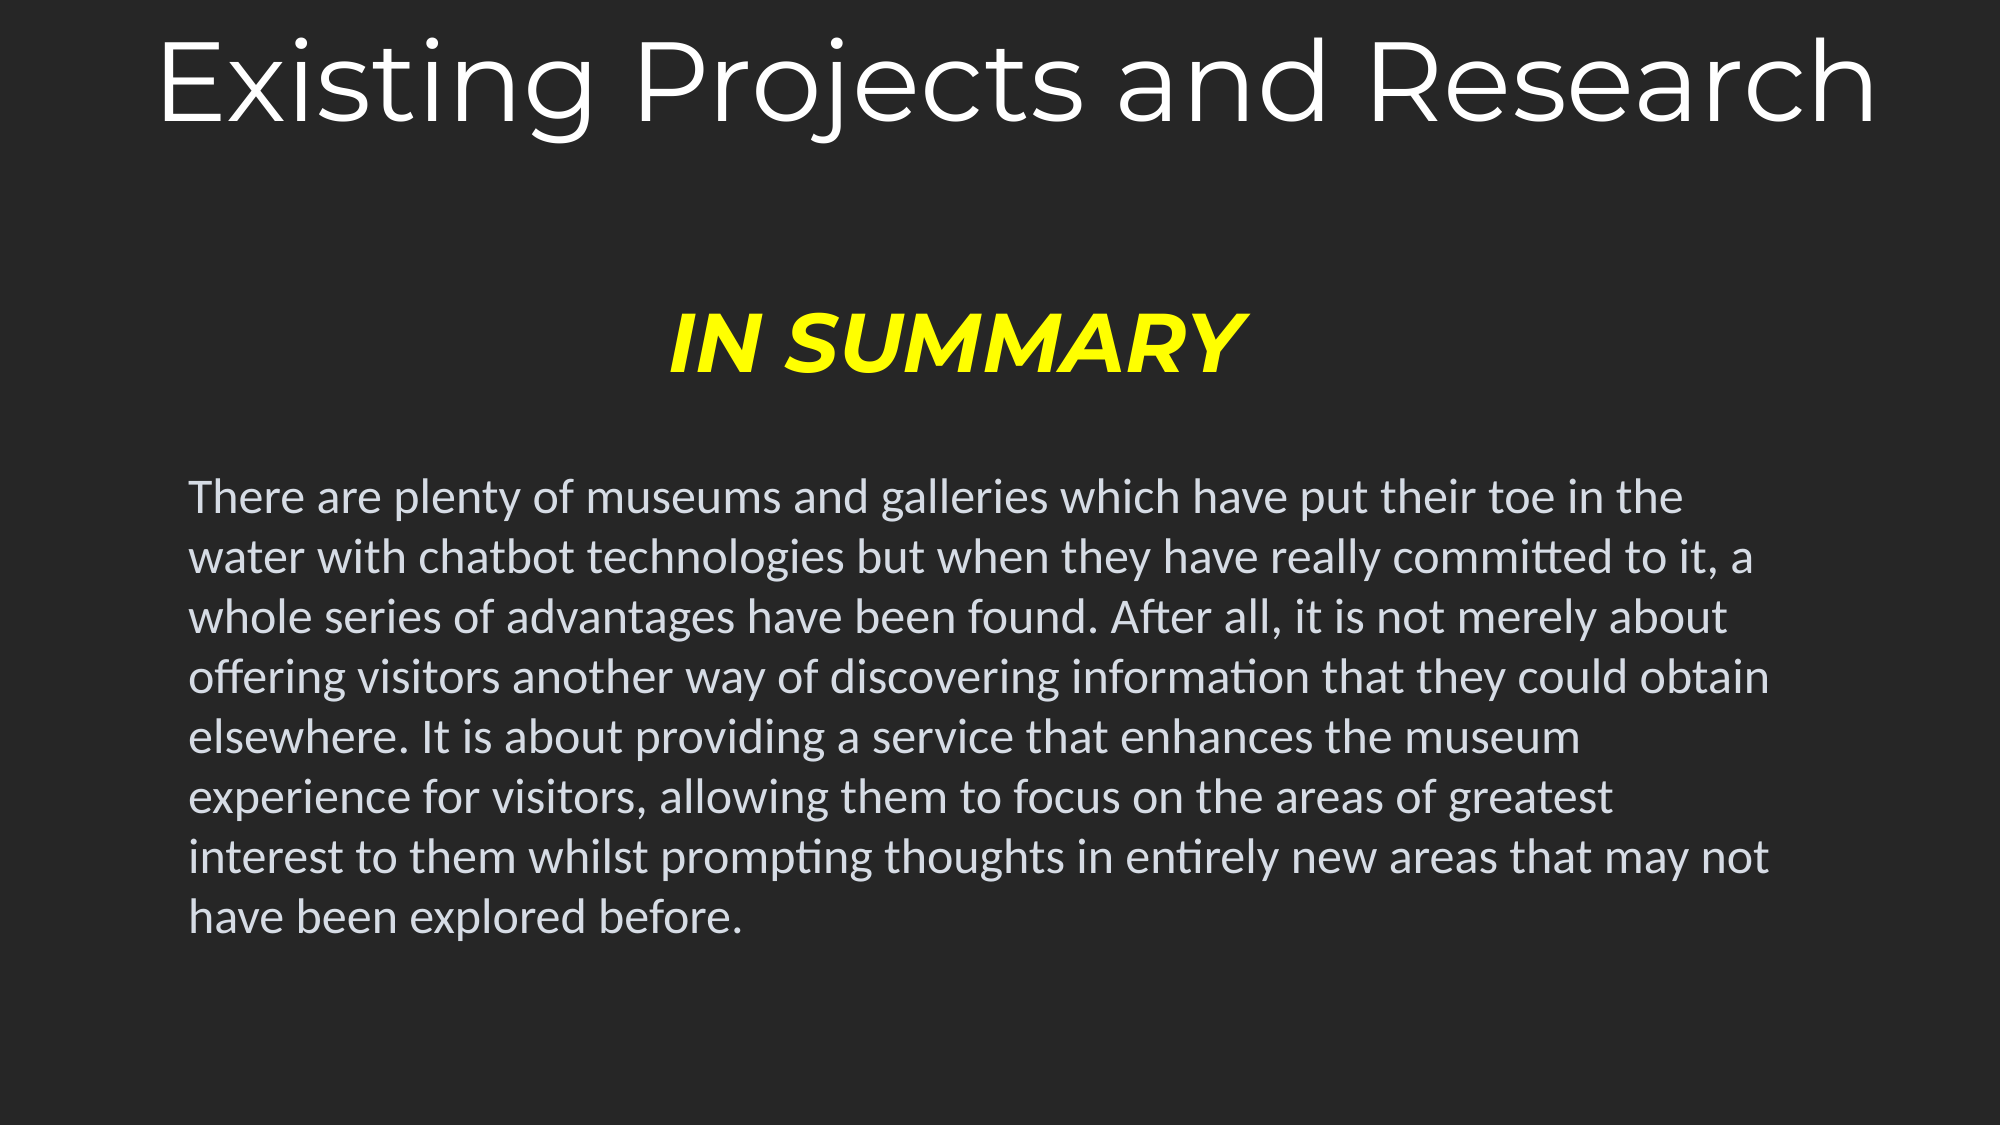

Existing Projects and Research

IN SUMMARY
There are plenty of museums and galleries which have put their toe in the water with chatbot technologies but when they have really committed to it, a whole series of advantages have been found. After all, it is not merely about offering visitors another way of discovering information that they could obtain elsewhere. It is about providing a service that enhances the museum experience for visitors, allowing them to focus on the areas of greatest interest to them whilst prompting thoughts in entirely new areas that may not have been explored before.